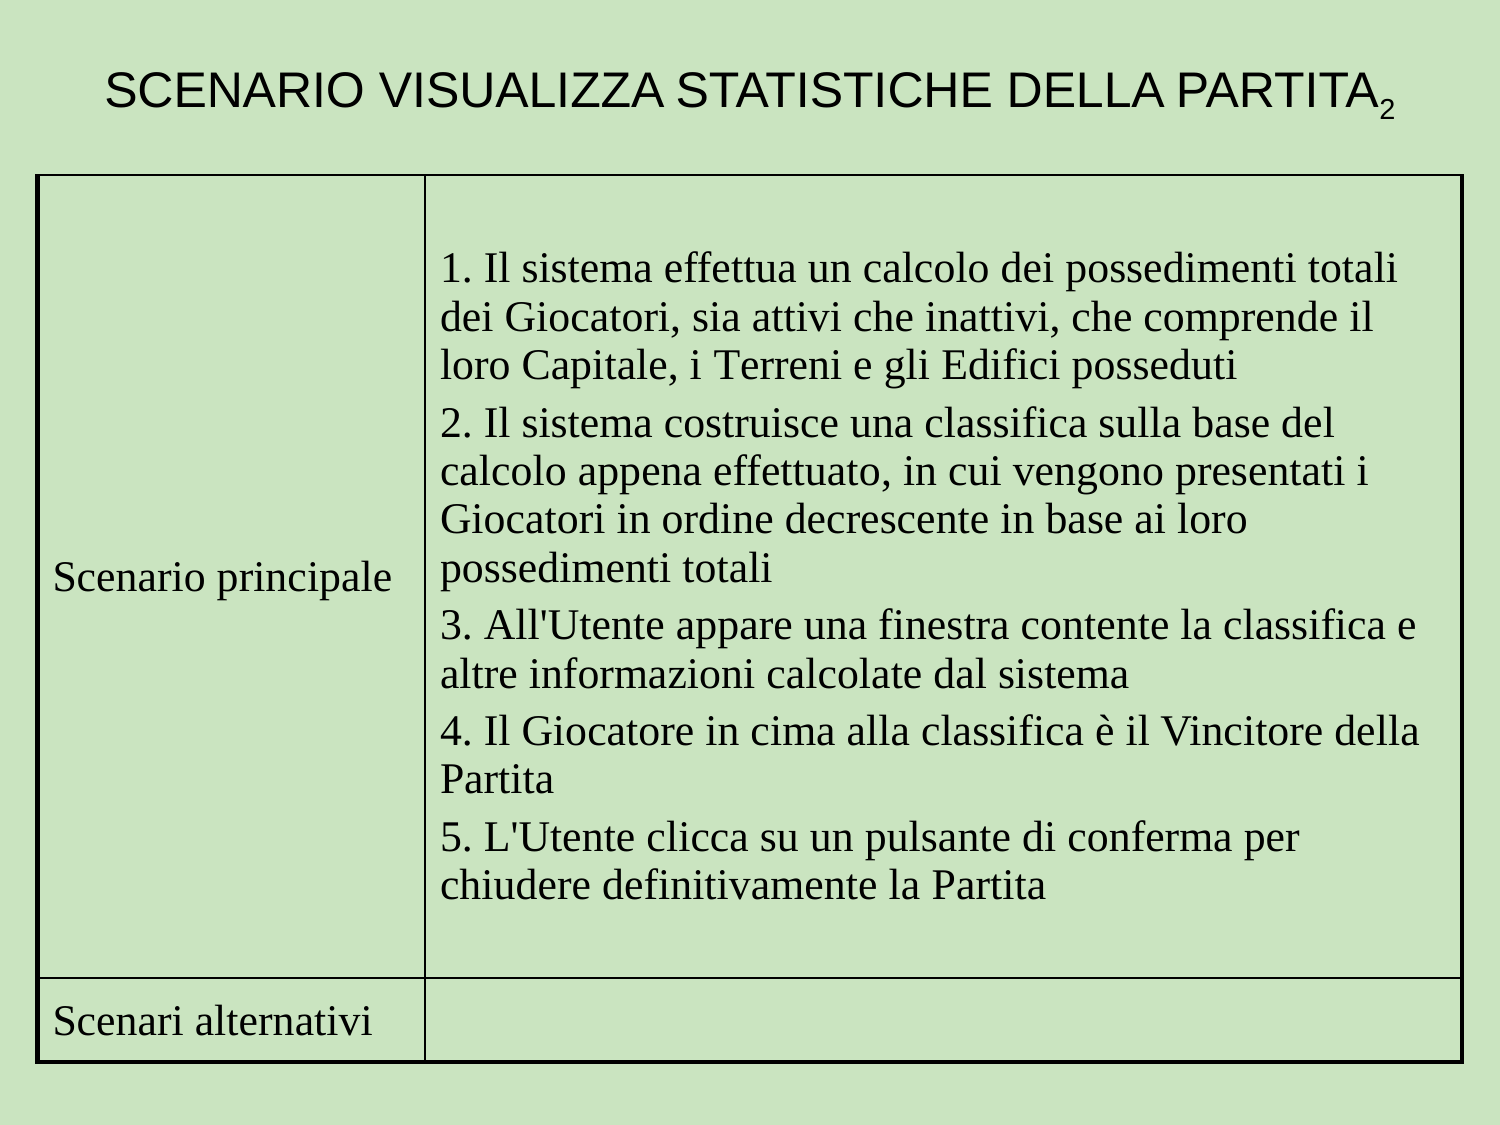

SCENARIO VISUALIZZA STATISTICHE DELLA PARTITA2
| Scenario principale | 1. Il sistema effettua un calcolo dei possedimenti totali dei Giocatori, sia attivi che inattivi, che comprende il loro Capitale, i Terreni e gli Edifici posseduti 2. Il sistema costruisce una classifica sulla base del calcolo appena effettuato, in cui vengono presentati i Giocatori in ordine decrescente in base ai loro possedimenti totali 3. All'Utente appare una finestra contente la classifica e altre informazioni calcolate dal sistema 4. Il Giocatore in cima alla classifica è il Vincitore della Partita 5. L'Utente clicca su un pulsante di conferma per chiudere definitivamente la Partita |
| --- | --- |
| Scenari alternativi |  |